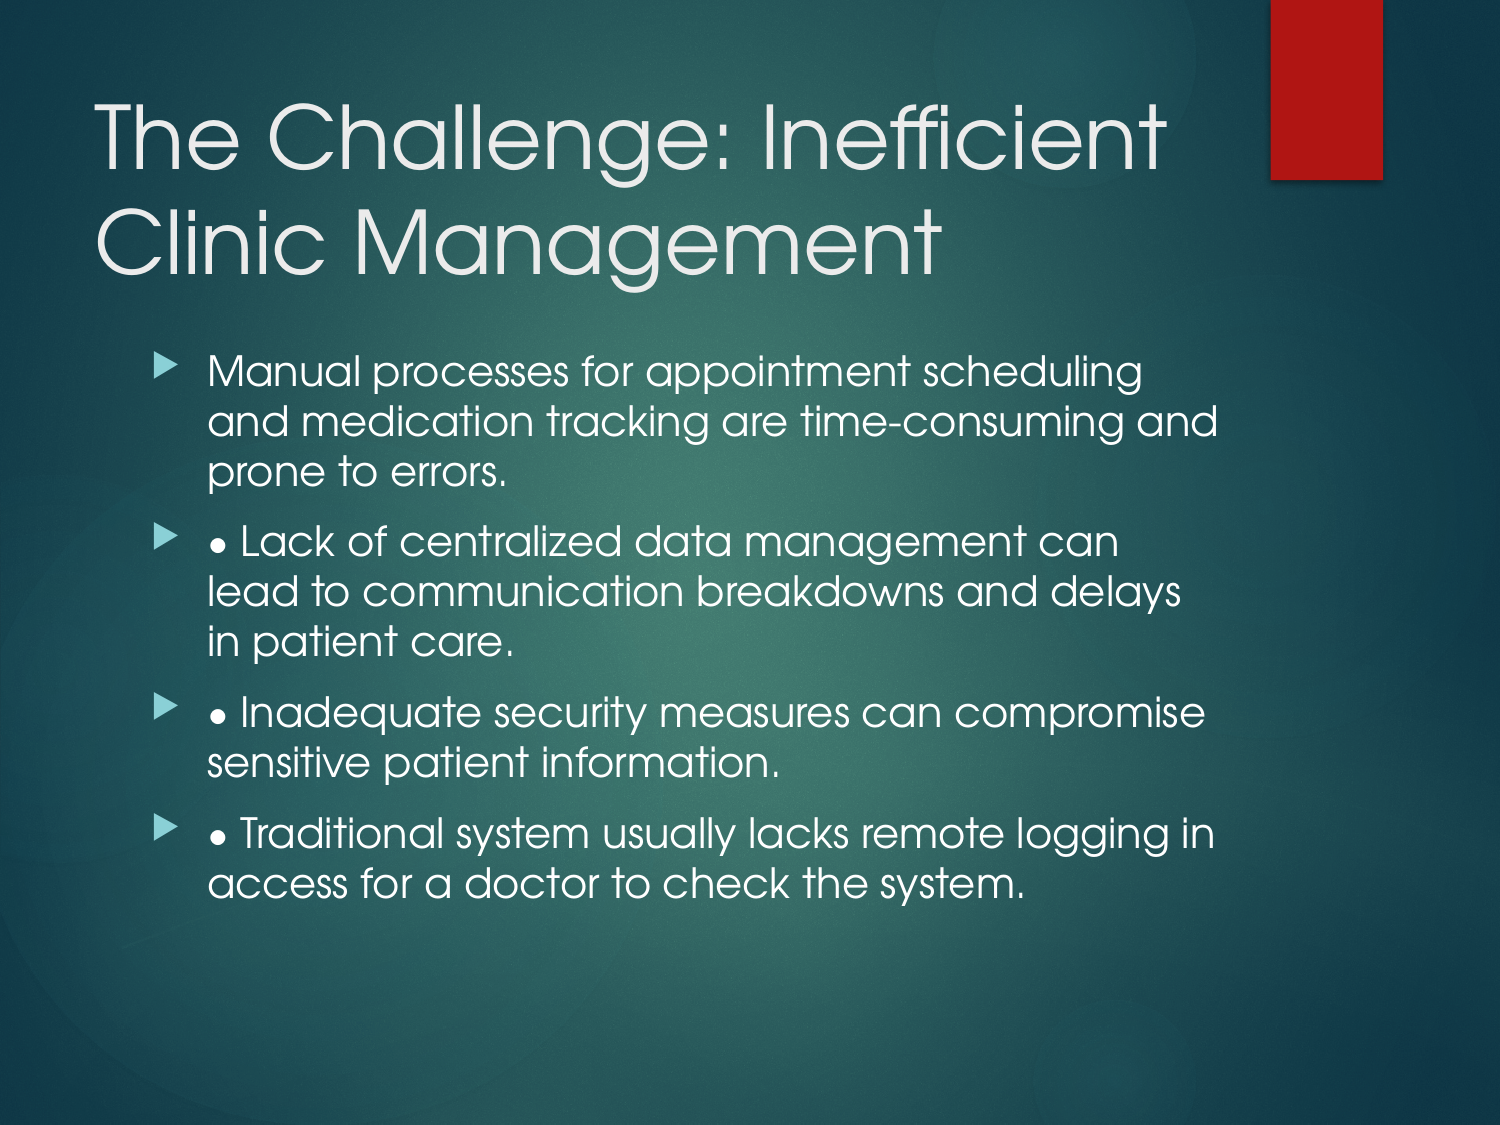

# The Challenge: Inefficient Clinic Management
Manual processes for appointment scheduling and medication tracking are time-consuming and prone to errors.
• Lack of centralized data management can lead to communication breakdowns and delays in patient care.
• Inadequate security measures can compromise sensitive patient information.
• Traditional system usually lacks remote logging in access for a doctor to check the system.